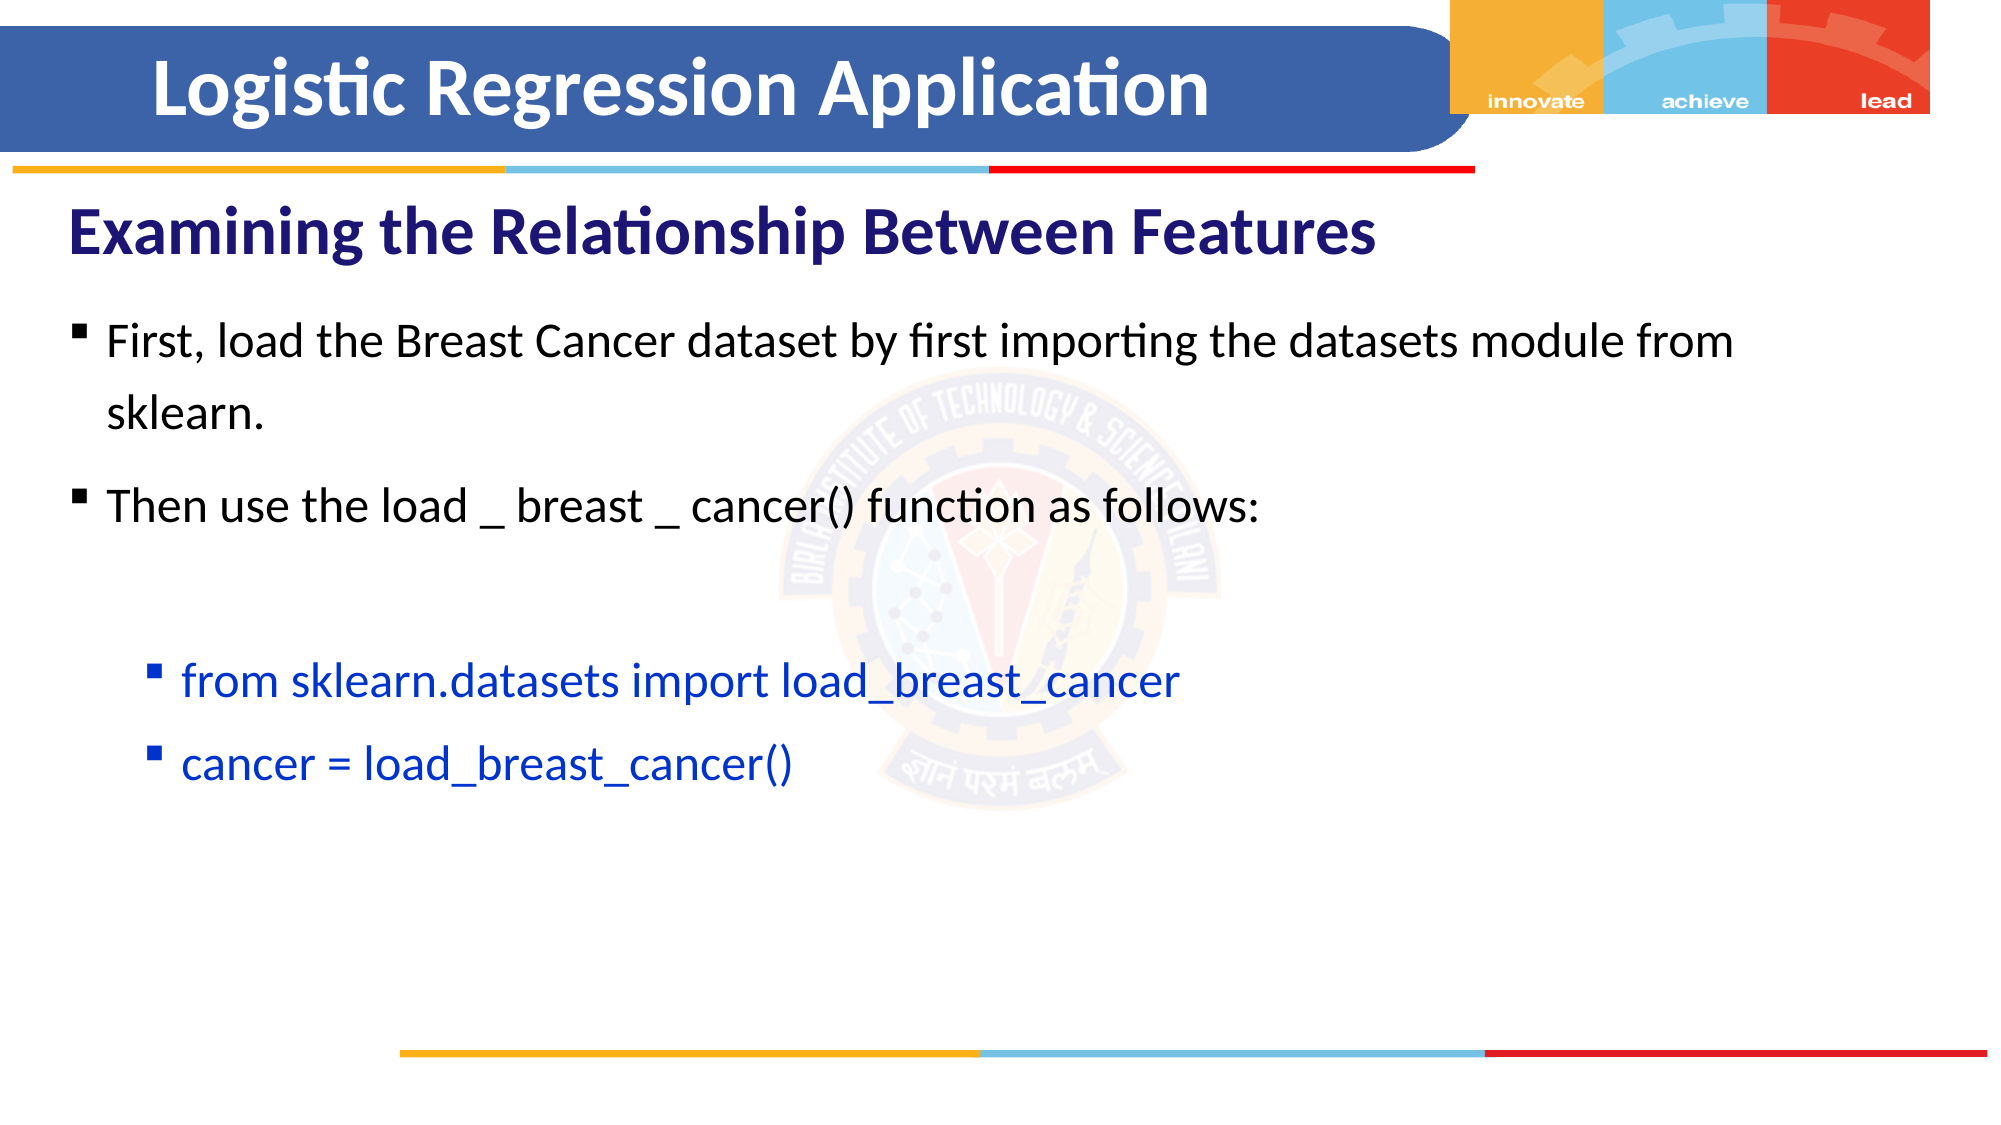

# Logistic Regression Application
Examining the Relationship Between Features
First, load the Breast Cancer dataset by first importing the datasets module from sklearn.
Then use the load _ breast _ cancer() function as follows:

from sklearn.datasets import load_breast_cancer
cancer = load_breast_cancer()